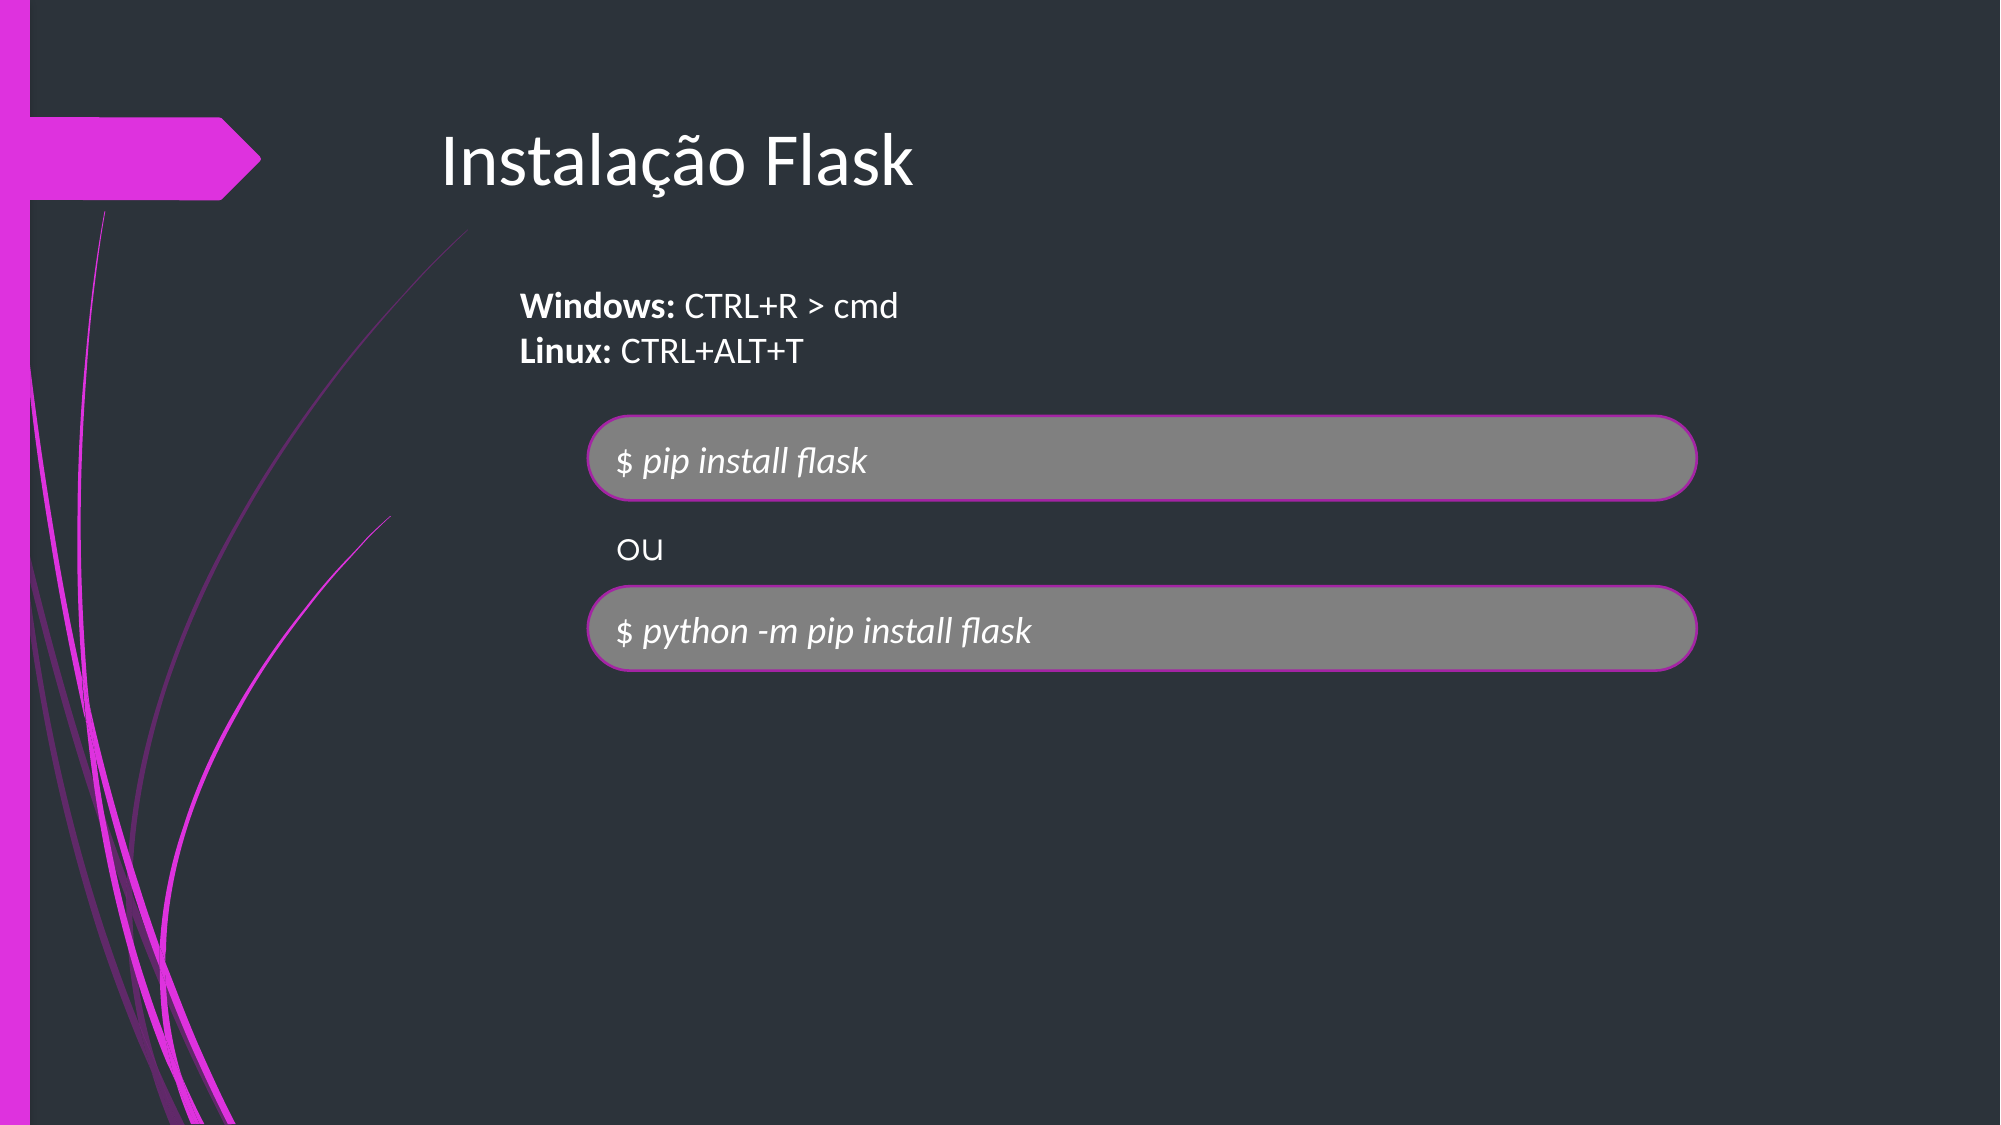

# Instalação Flask
Windows: CTRL+R > cmd
Linux: CTRL+ALT+T
$ pip install flask
ou
$ python -m pip install flask